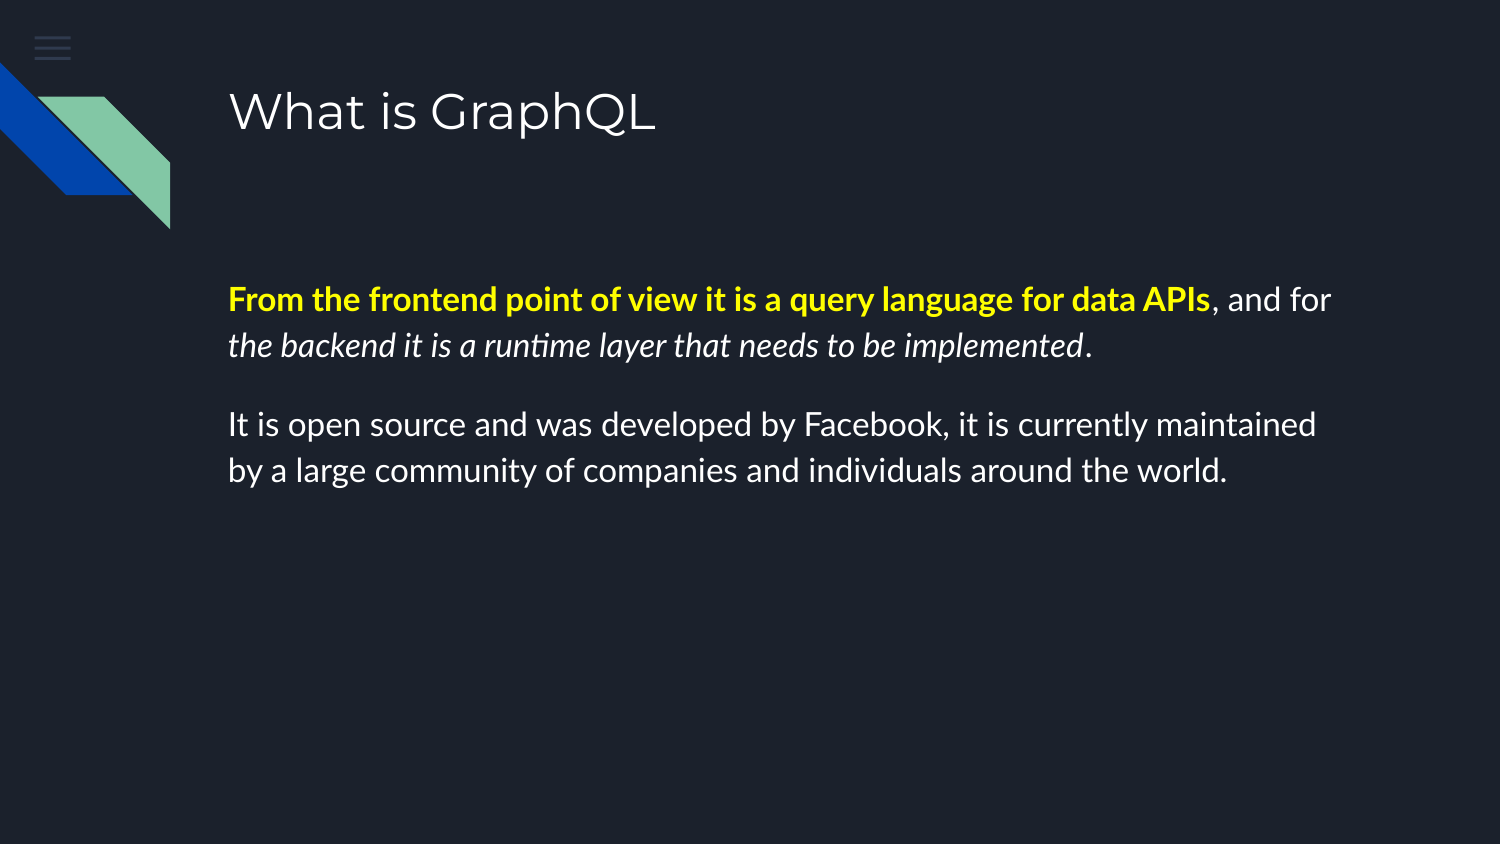

# What is GraphQL
From the frontend point of view it is a query language for data APIs, and for the backend it is a runtime layer that needs to be implemented.
It is open source and was developed by Facebook, it is currently maintained by a large community of companies and individuals around the world.